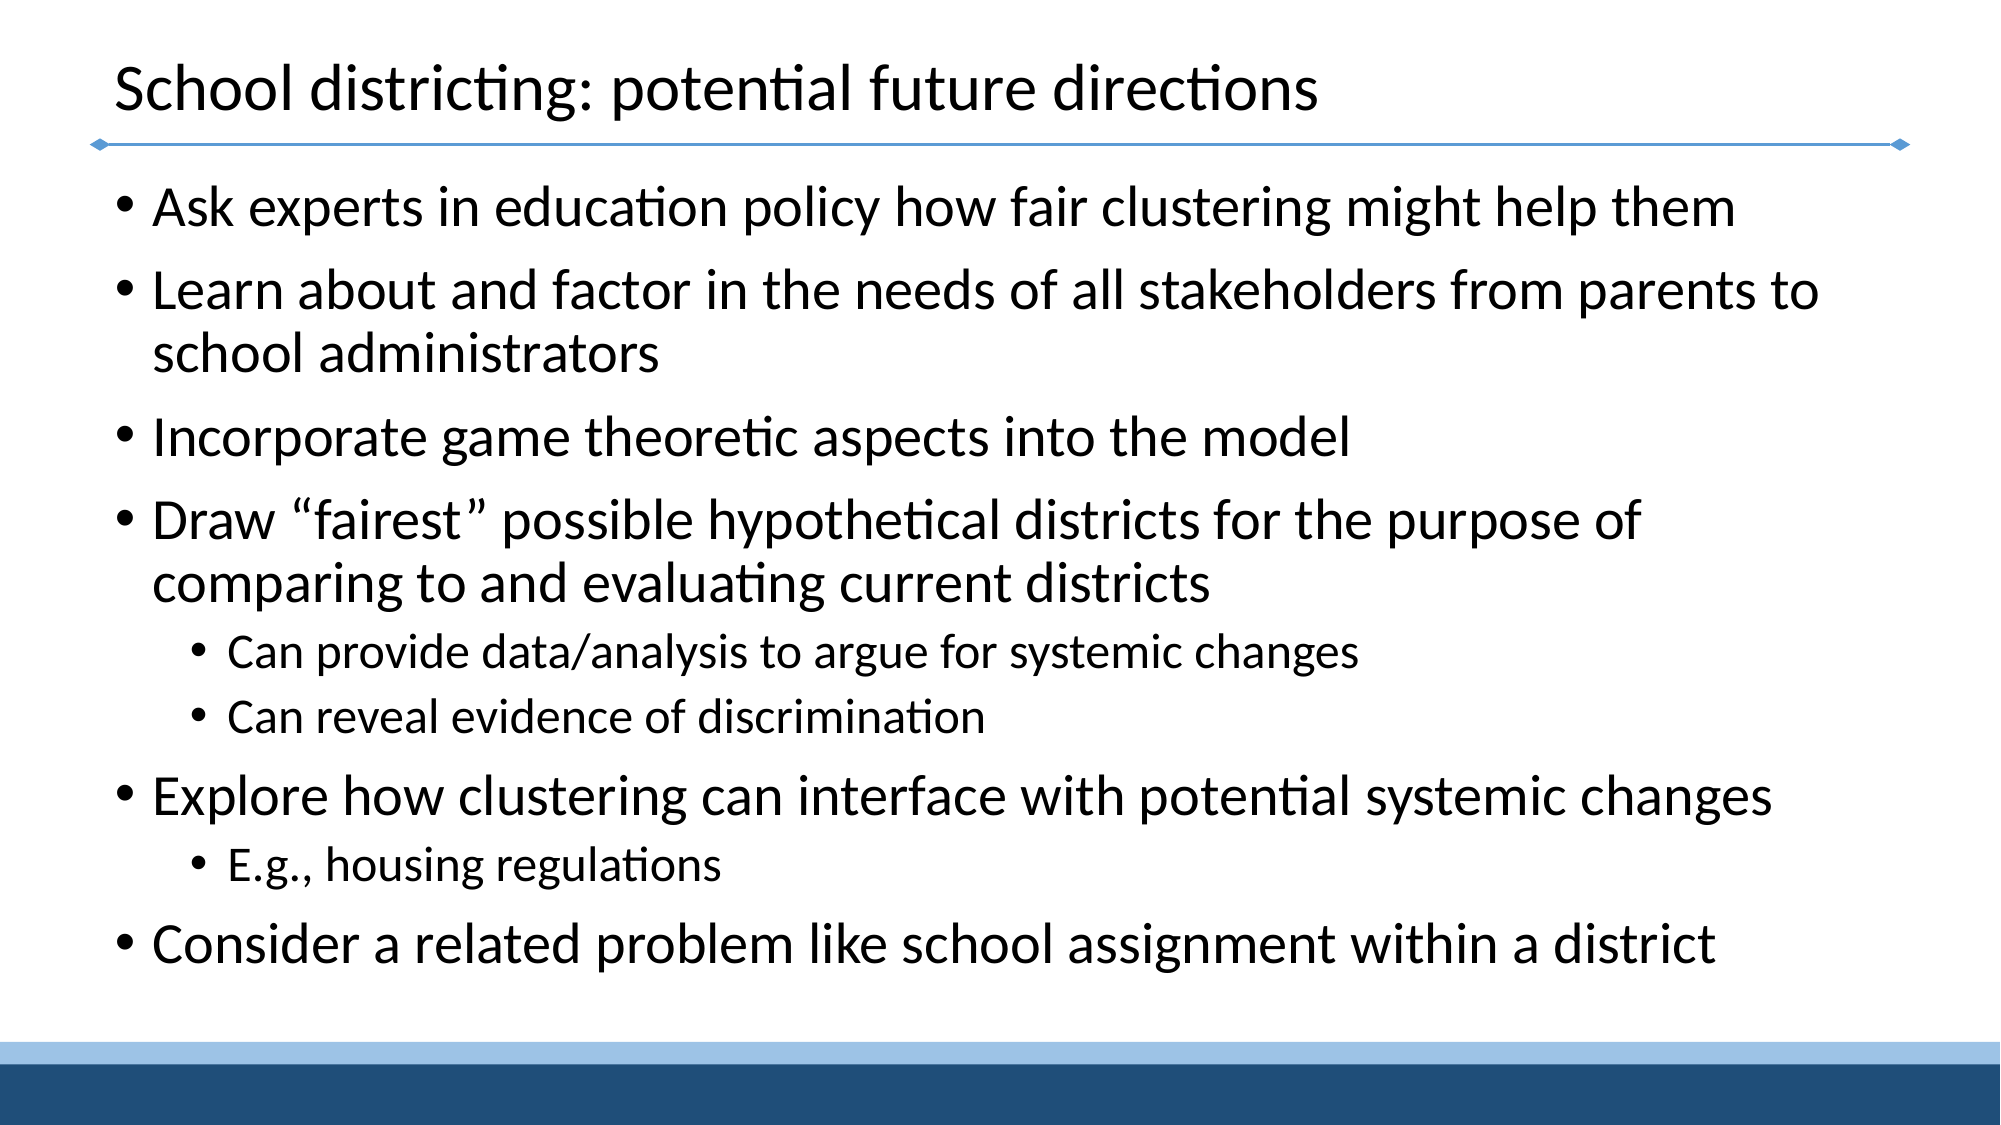

# School districting: potential future directions
Ask experts in education policy how fair clustering might help them
Learn about and factor in the needs of all stakeholders from parents to school administrators
Incorporate game theoretic aspects into the model
Draw “fairest” possible hypothetical districts for the purpose of comparing to and evaluating current districts
Can provide data/analysis to argue for systemic changes
Can reveal evidence of discrimination
Explore how clustering can interface with potential systemic changes
E.g., housing regulations
Consider a related problem like school assignment within a district

20